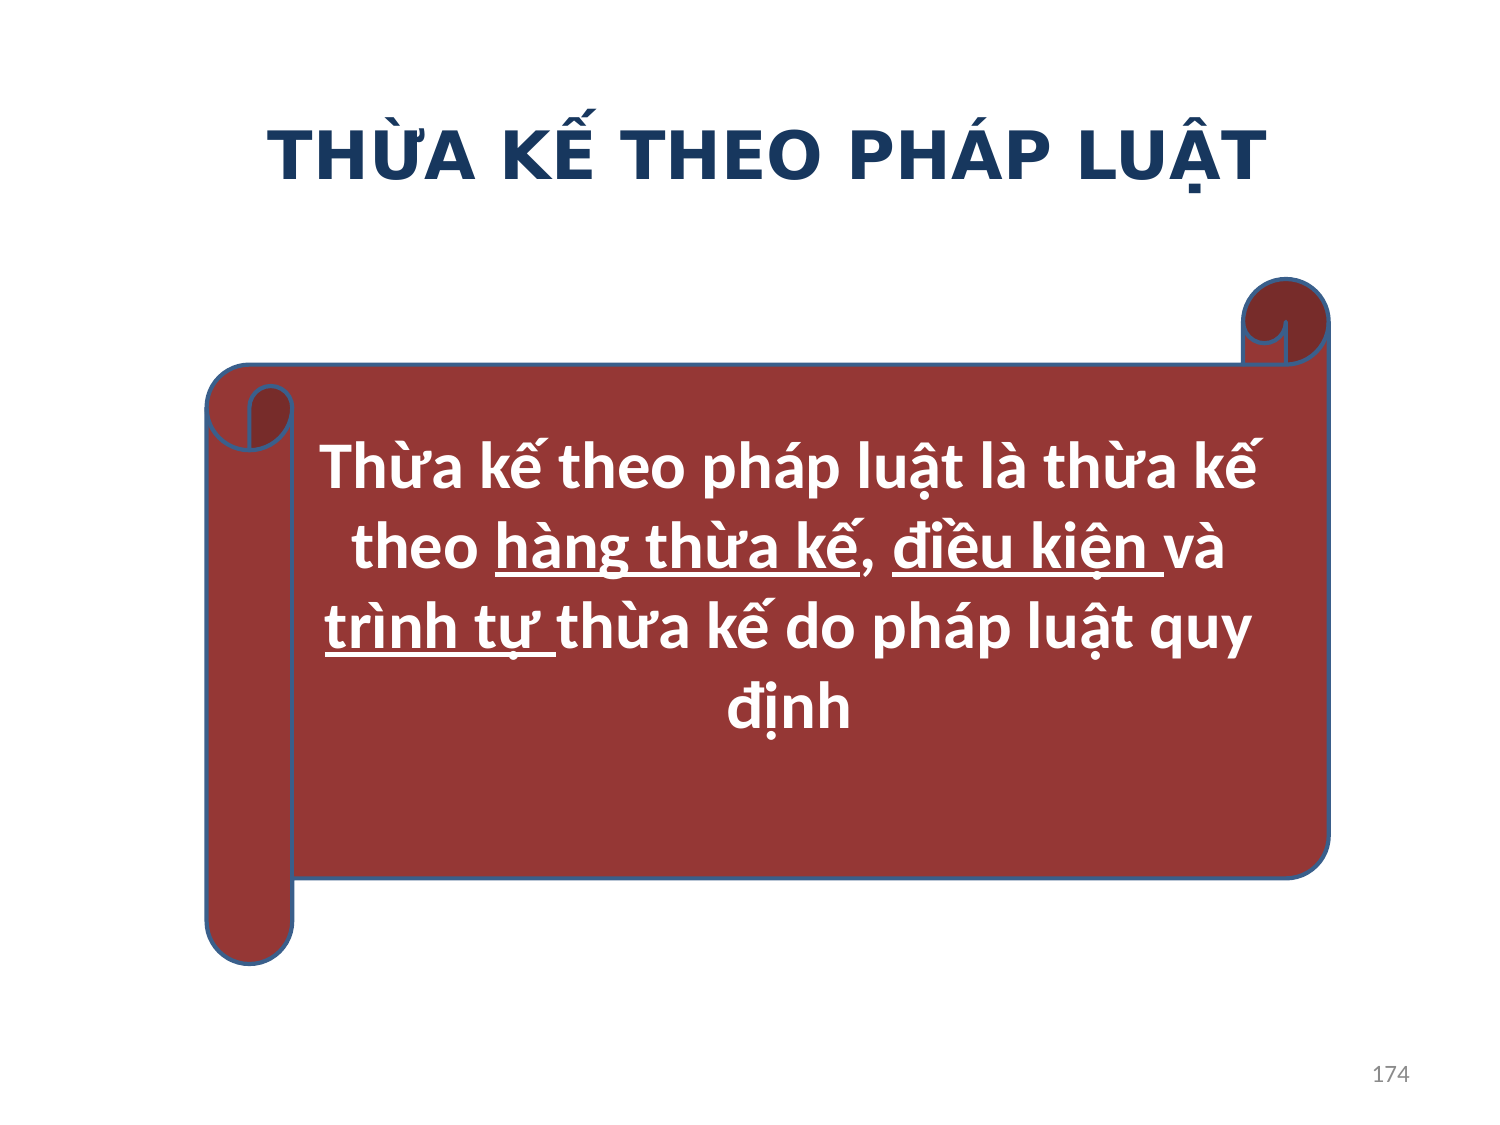

THỪA KẾ THEO PHÁP LUẬT
Thừa kế theo pháp luật là thừa kế theo hàng thừa kế, điều kiện và trình tự thừa kế do pháp luật quy định

174